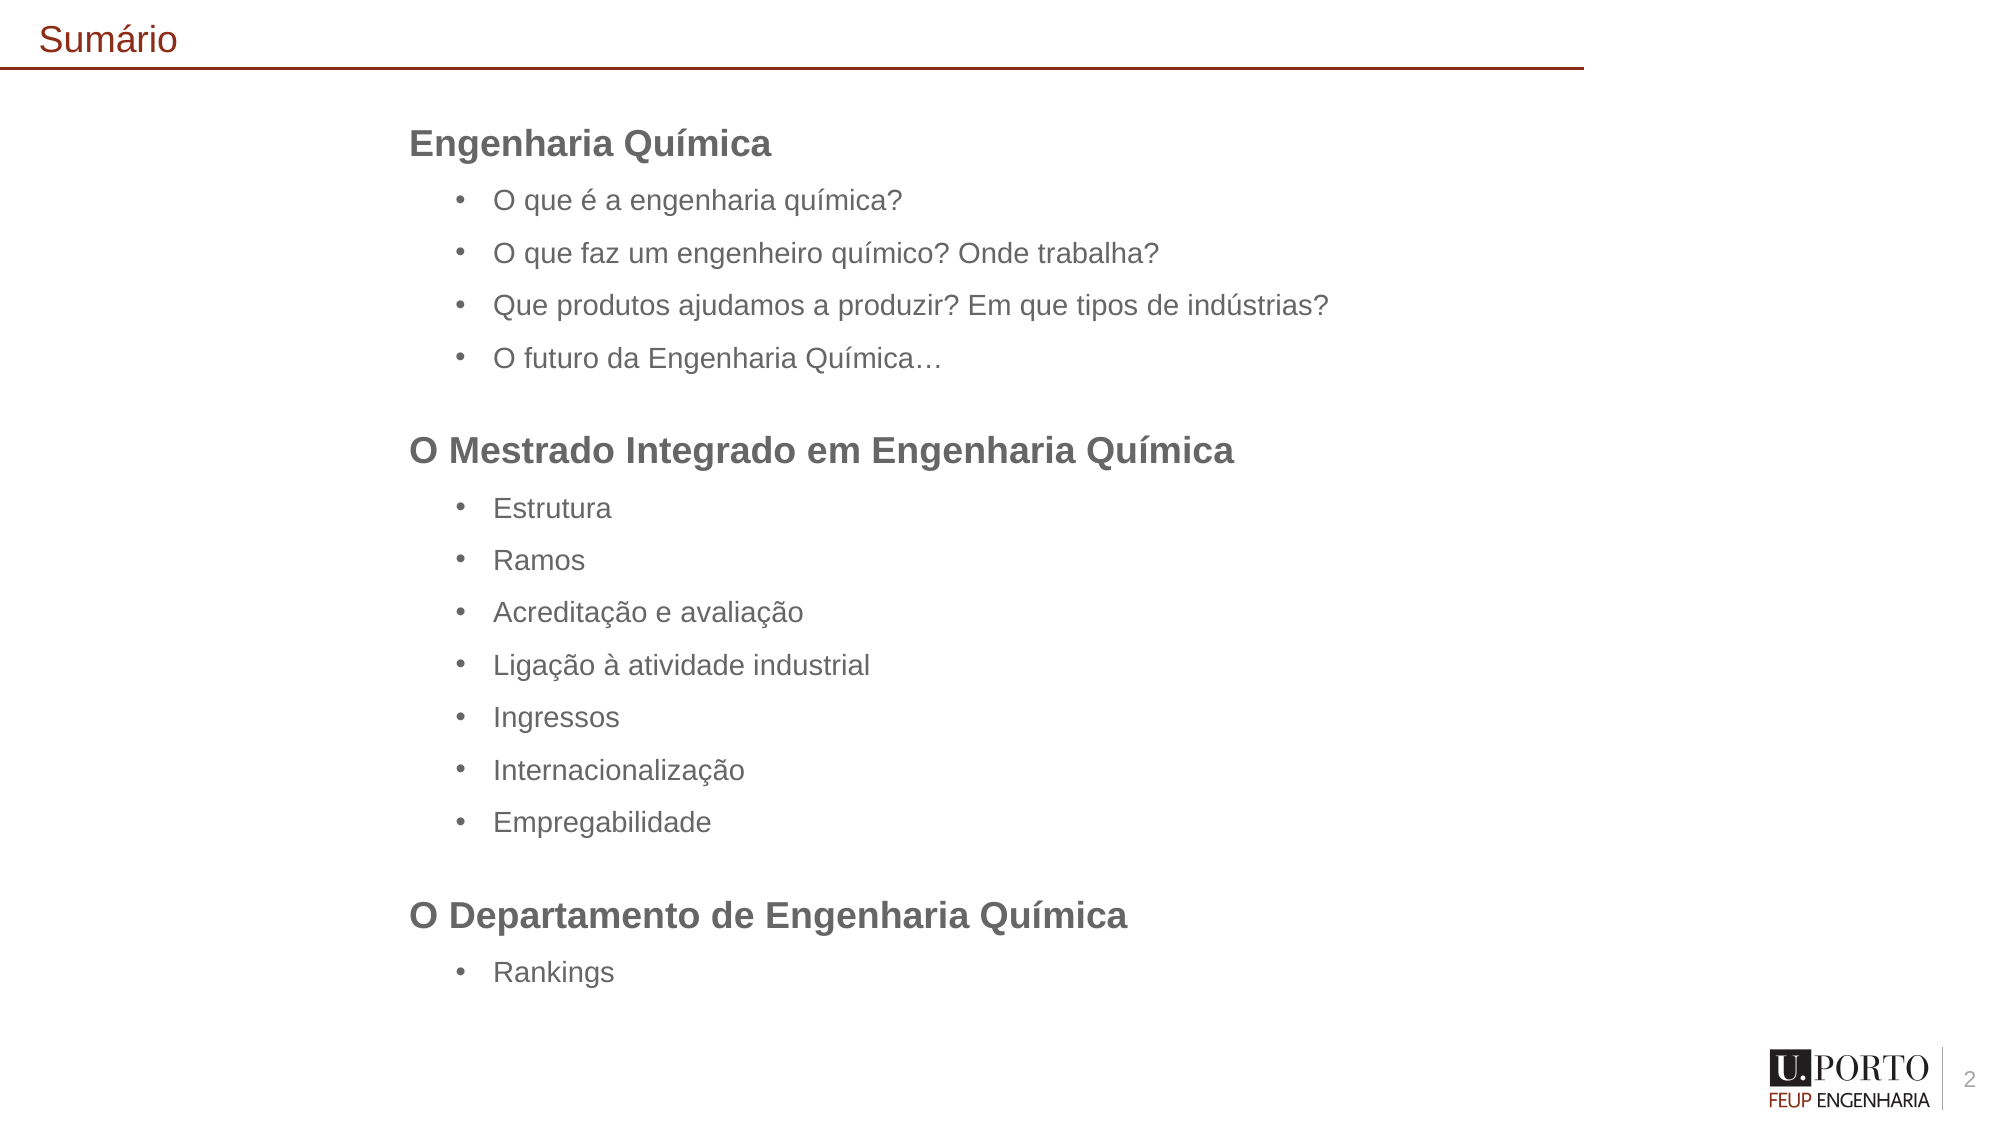

Sumário
Engenharia Química
O que é a engenharia química?
O que faz um engenheiro químico? Onde trabalha?
Que produtos ajudamos a produzir? Em que tipos de indústrias?
O futuro da Engenharia Química…

O Mestrado Integrado em Engenharia Química
Estrutura
Ramos
Acreditação e avaliação
Ligação à atividade industrial
Ingressos
Internacionalização
Empregabilidade

O Departamento de Engenharia Química
Rankings